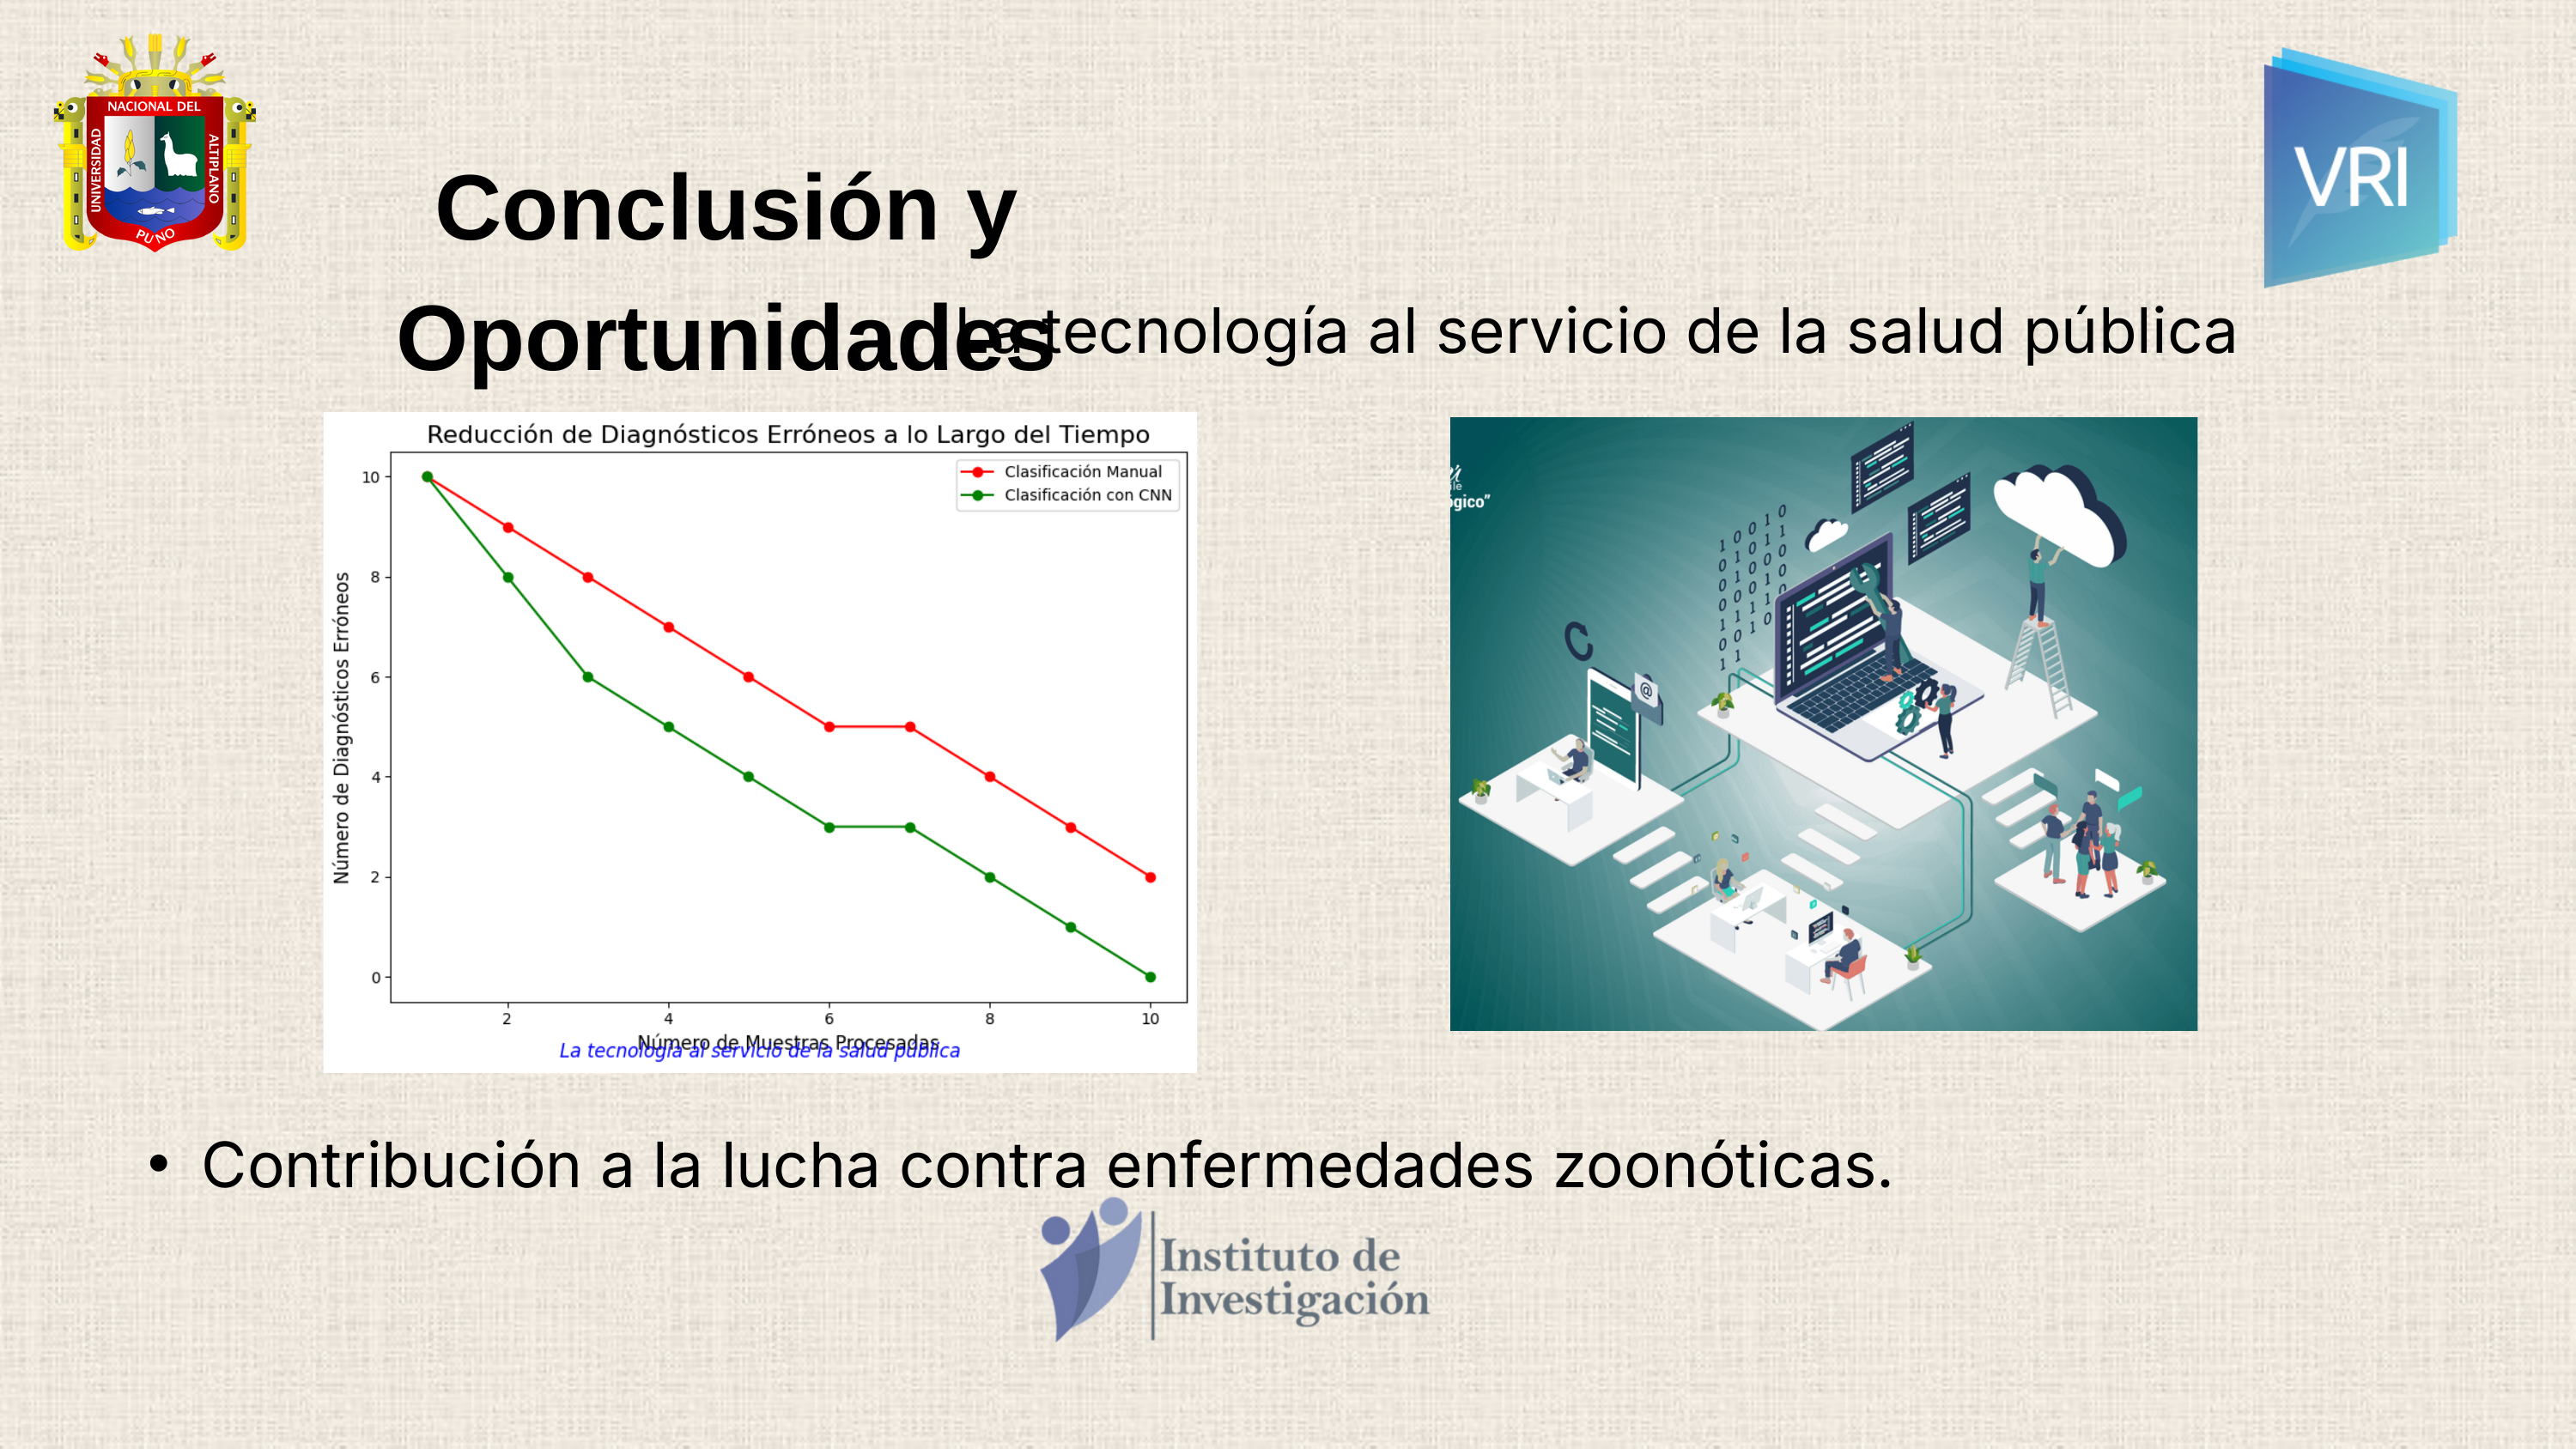

Conclusión y Oportunidades
La tecnología al servicio de la salud pública

Contribución a la lucha contra enfermedades zoonóticas.